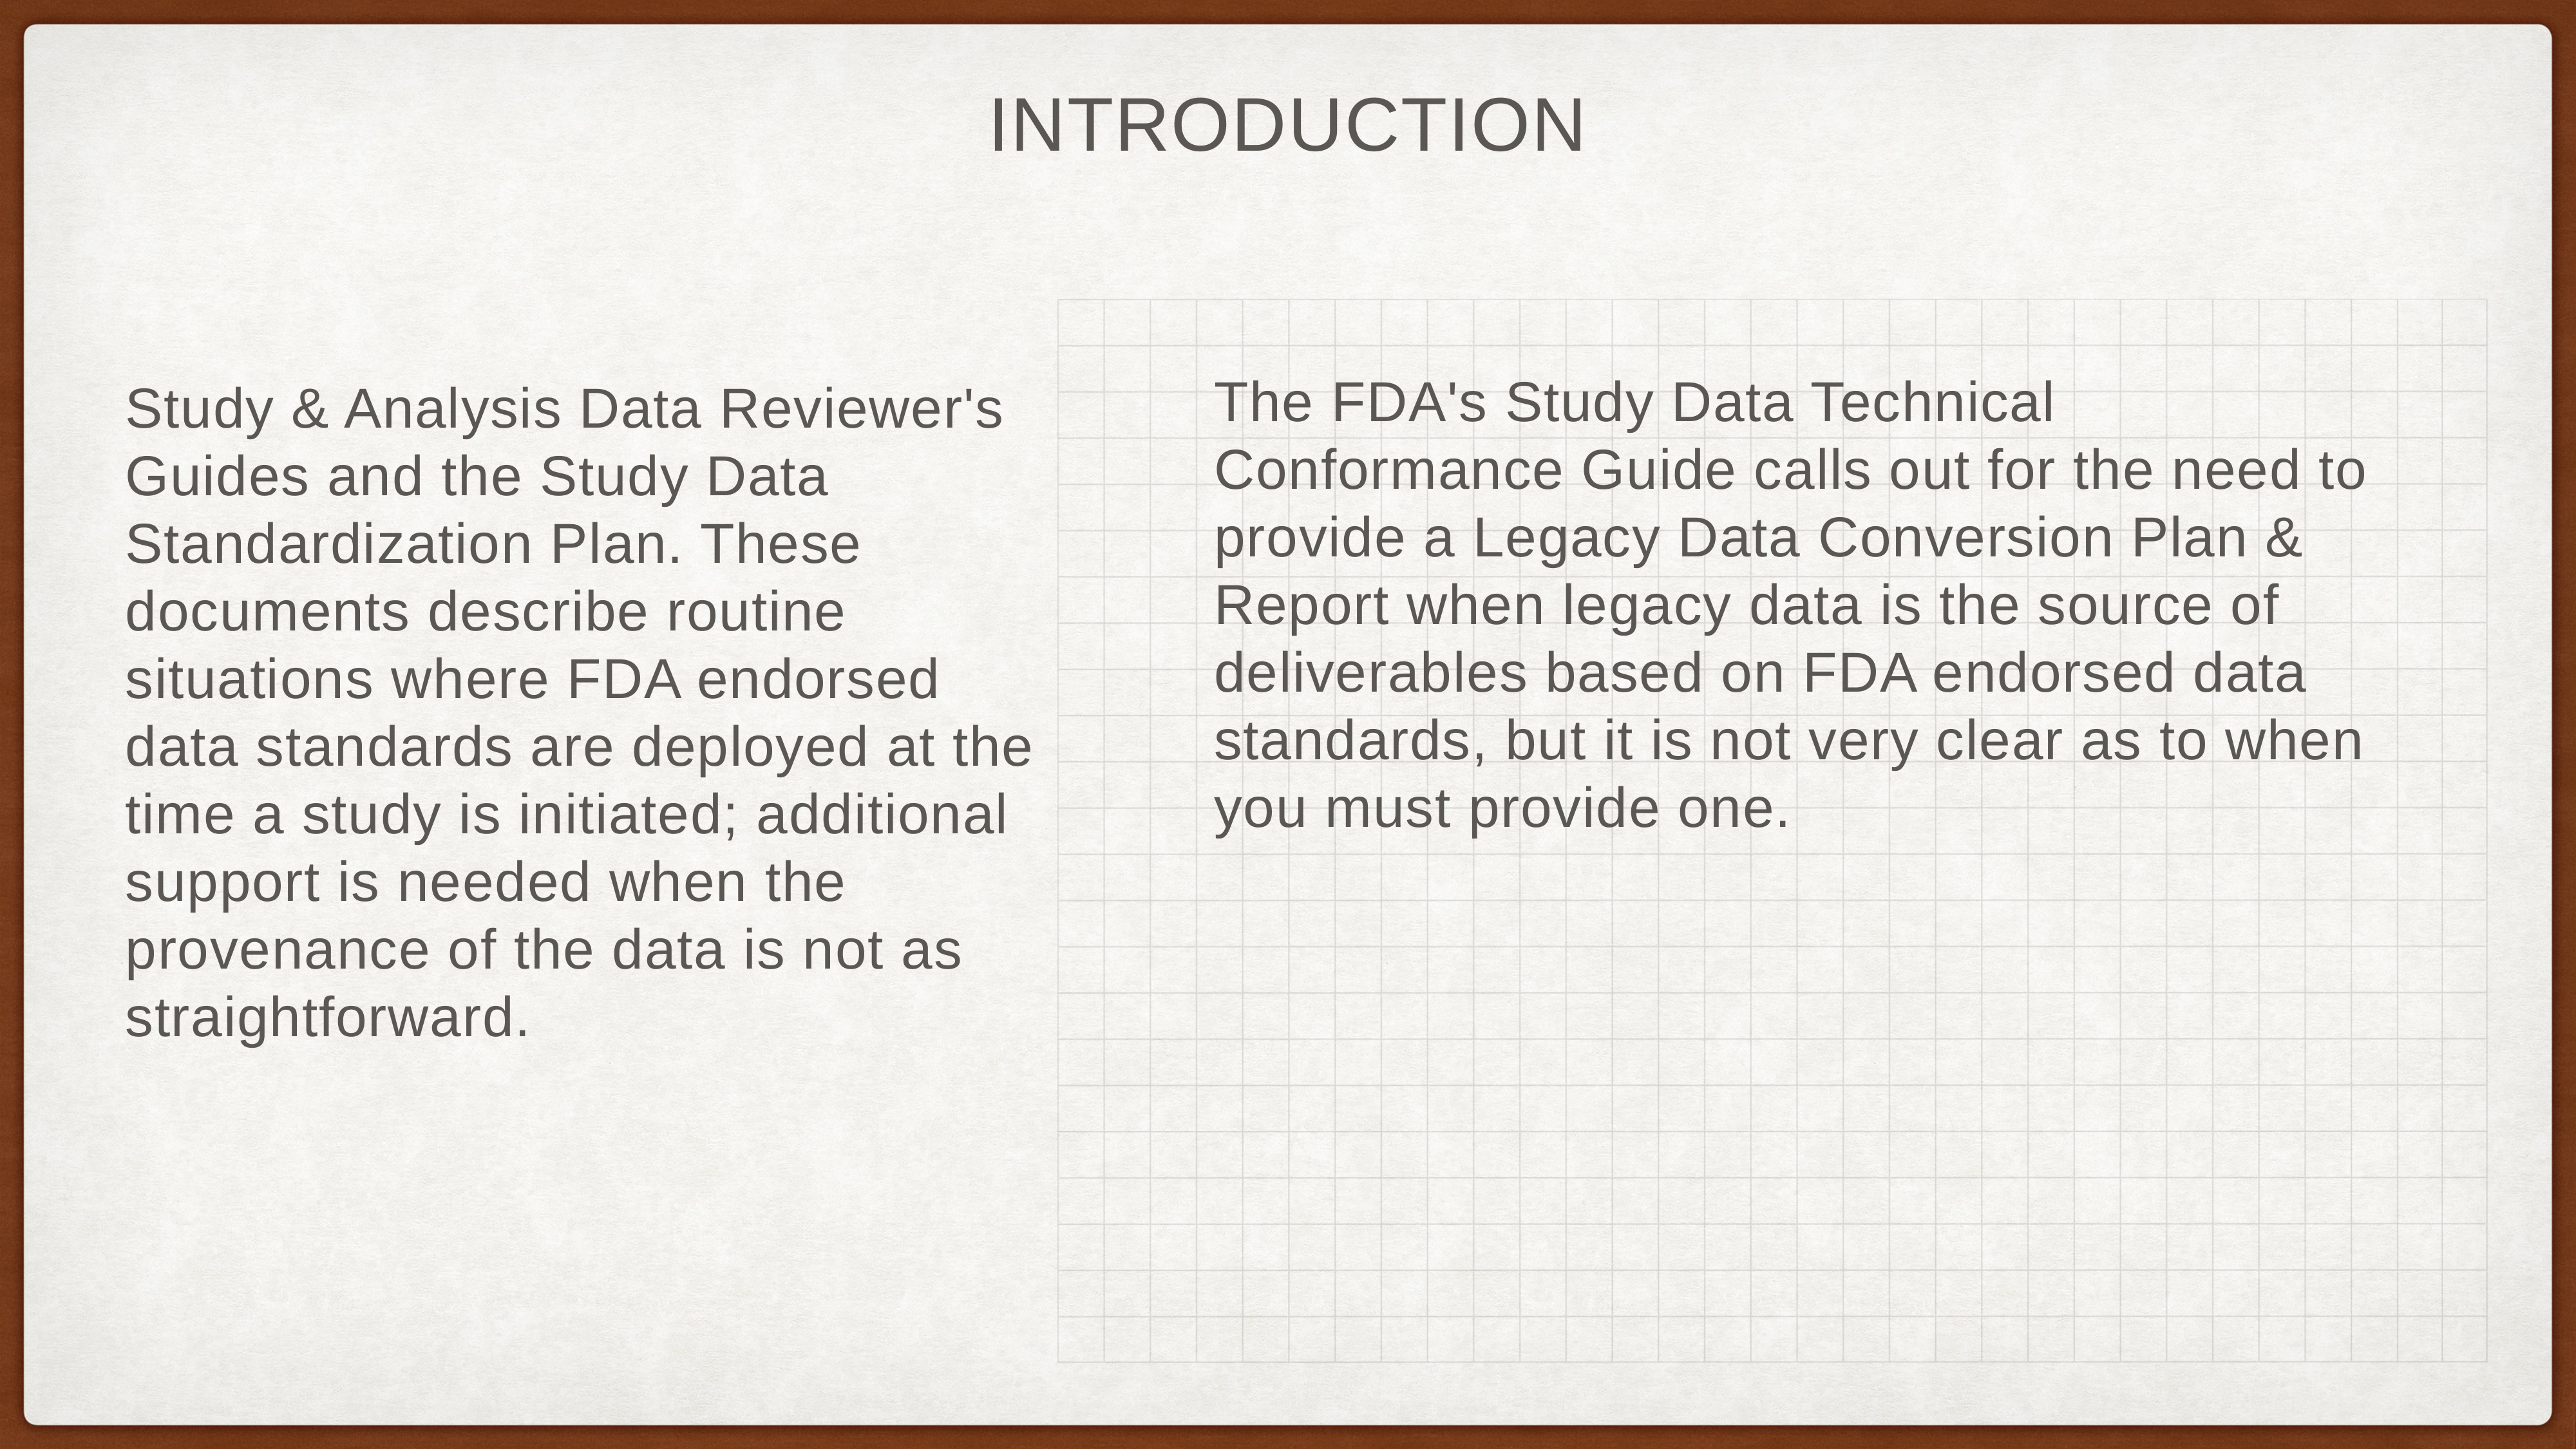

# INTRODUCTION

The FDA's Study Data Technical Conformance Guide calls out for the need to provide a Legacy Data Conversion Plan & Report when legacy data is the source of deliverables based on FDA endorsed data standards, but it is not very clear as to when you must provide one.
Study & Analysis Data Reviewer's Guides and the Study Data Standardization Plan. These documents describe routine situations where FDA endorsed data standards are deployed at the time a study is initiated; additional support is needed when the provenance of the data is not as straightforward.